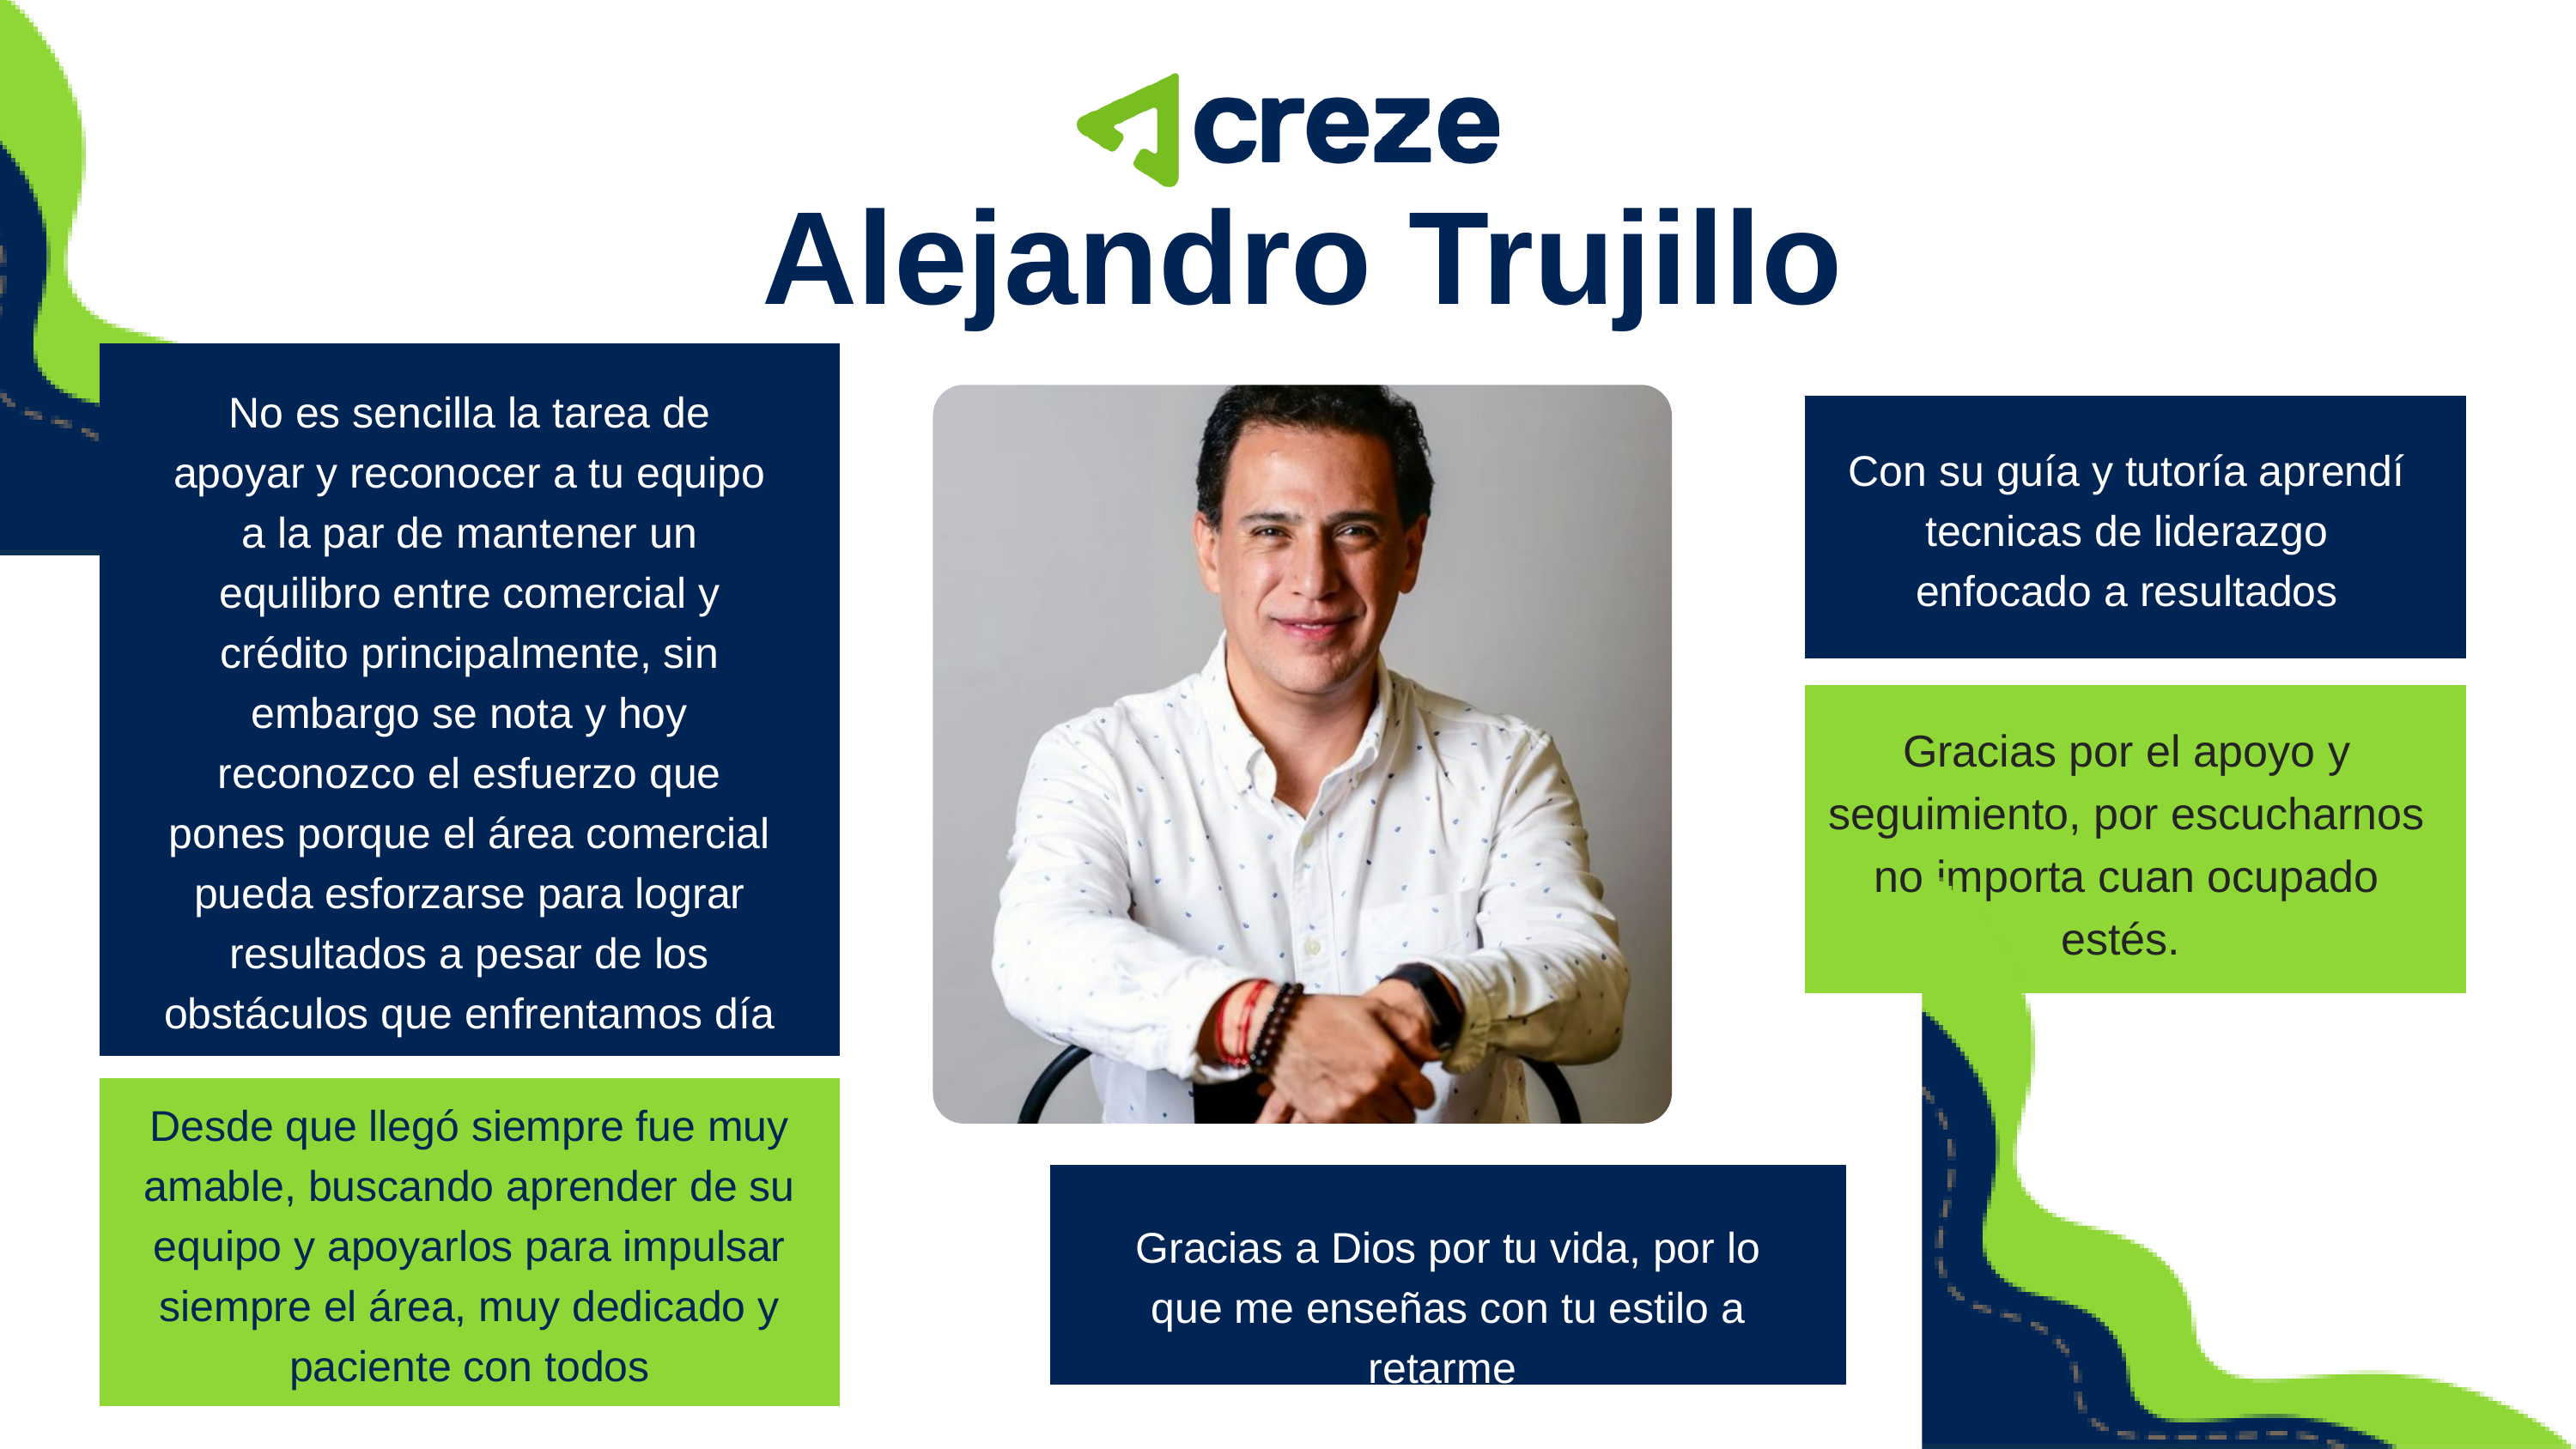

Alejandro Trujillo

No es sencilla la tarea de apoyar y reconocer a tu equipo a la par de mantener un equilibro entre comercial y crédito principalmente, sin embargo se nota y hoy reconozco el esfuerzo que pones porque el área comercial pueda esforzarse para lograr resultados a pesar de los obstáculos que enfrentamos día a día. Gracias por el esfuerzo

Con su guía y tutoría aprendí tecnicas de liderazgo enfocado a resultados

Gracias por el apoyo y seguimiento, por escucharnos no importa cuan ocupado estés.

Desde que llegó siempre fue muy amable, buscando aprender de su equipo y apoyarlos para impulsar siempre el área, muy dedicado y paciente con todos

Gracias a Dios por tu vida, por lo que me enseñas con tu estilo a retarme